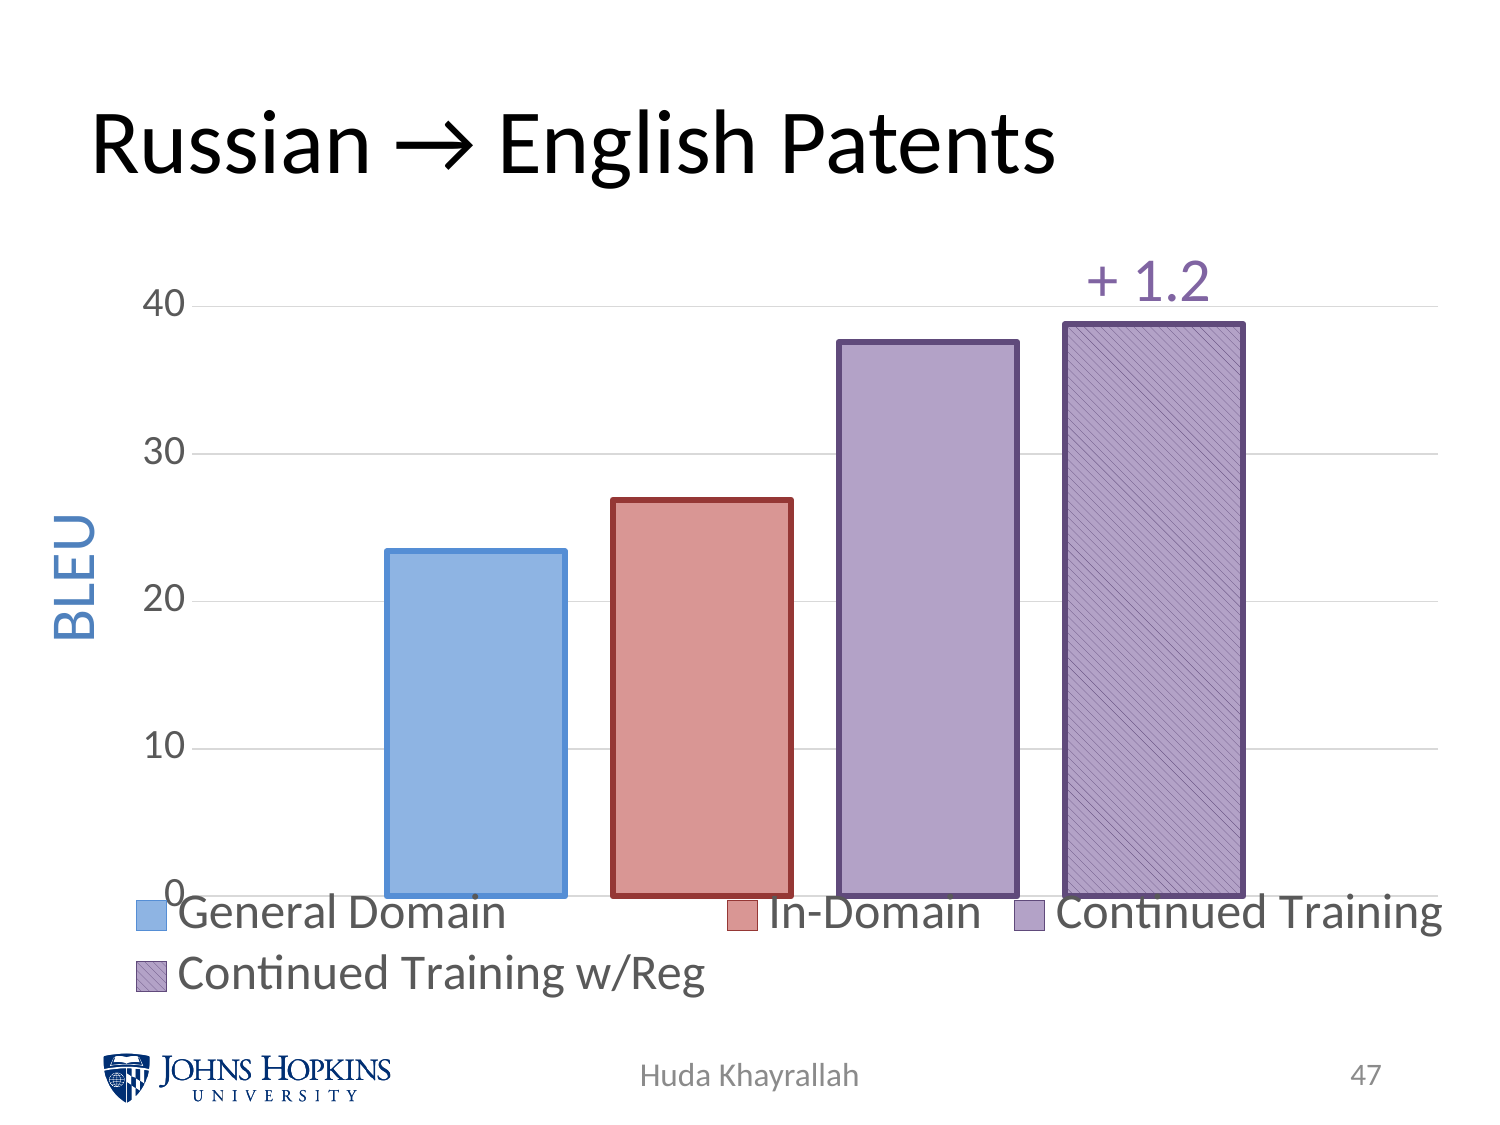

# Russian → English Patents
+ 1.2

### Chart

| Category | General Domain | In-Domain  | Continued Training | Continued Training w/Reg |
|---|---|---|---|---|
| Ru-En | 23.4 | 26.9 | 37.6 | 38.81 |
BLEU
Huda Khayrallah
47